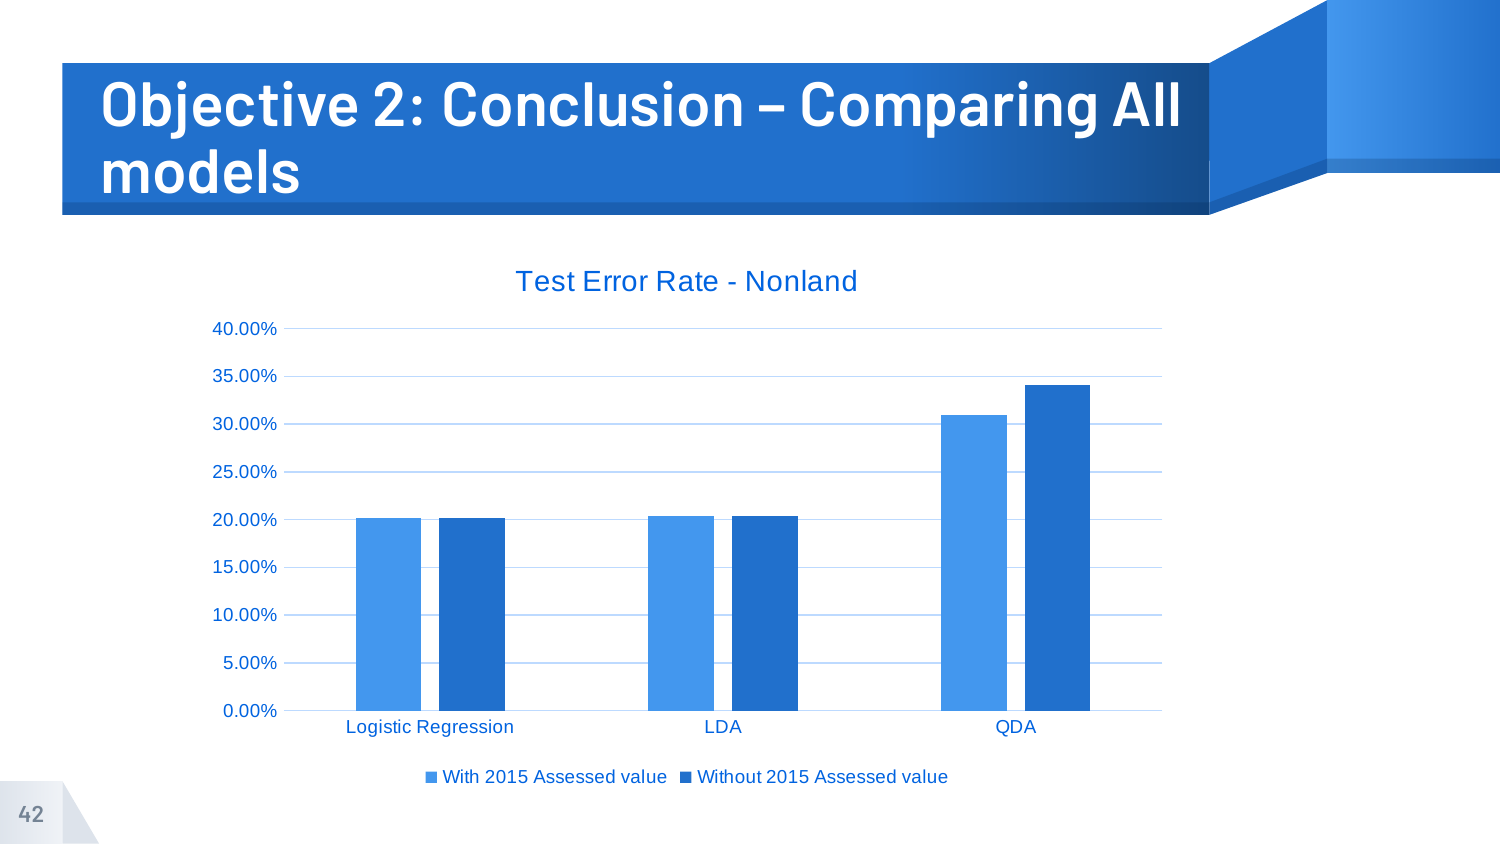

# Objective 2: Conclusion – Comparing All models

### Chart: Test Error Rate - Nonland

| Category | With 2015 Assessed value | Without 2015 Assessed value |
|---|---|---|
| Logistic Regression | 0.2019 | 0.2019 |
| LDA | 0.2033 | 0.2033 |
| QDA | 0.3097 | 0.3408 |
42